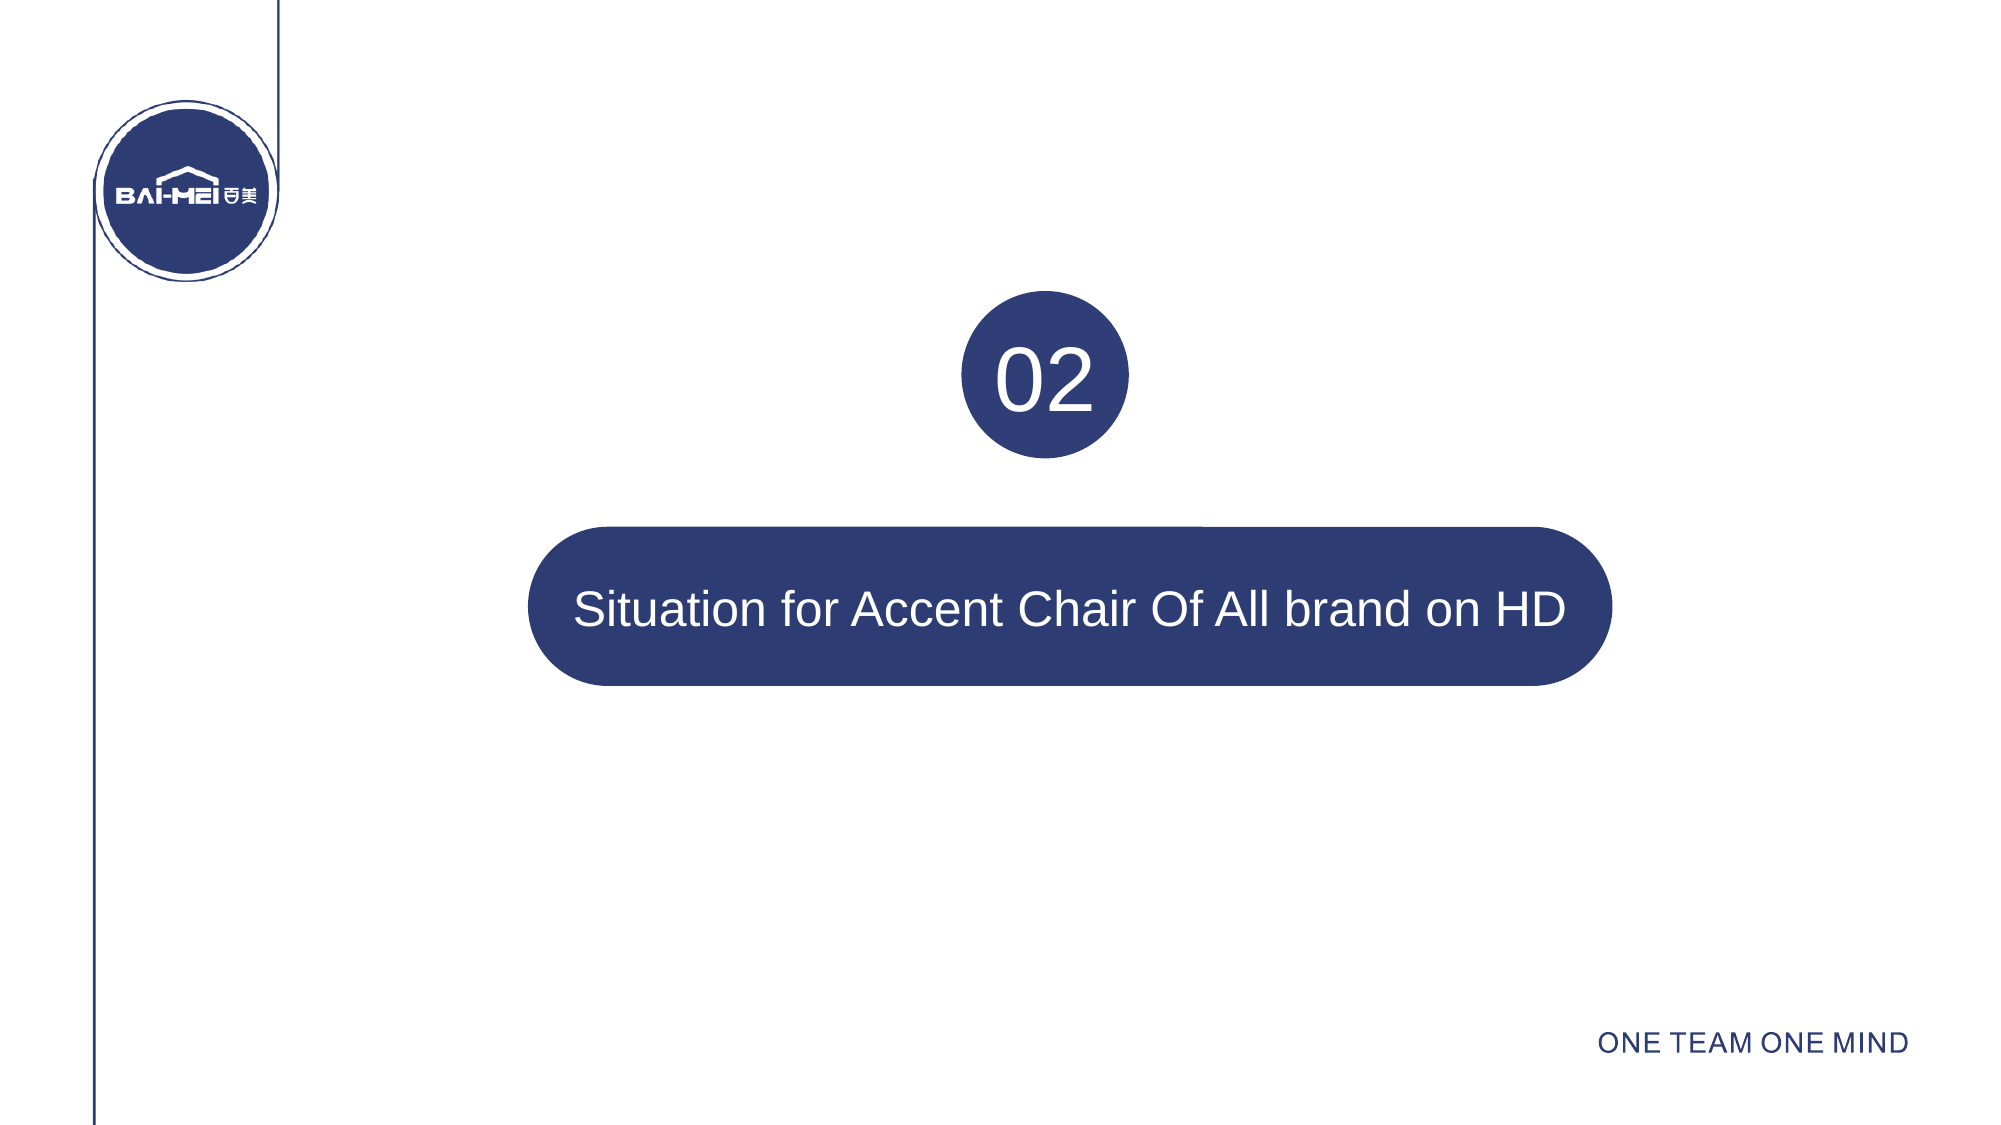

CONTENTS
02
Situation for Accent Chair Of All brand on HD